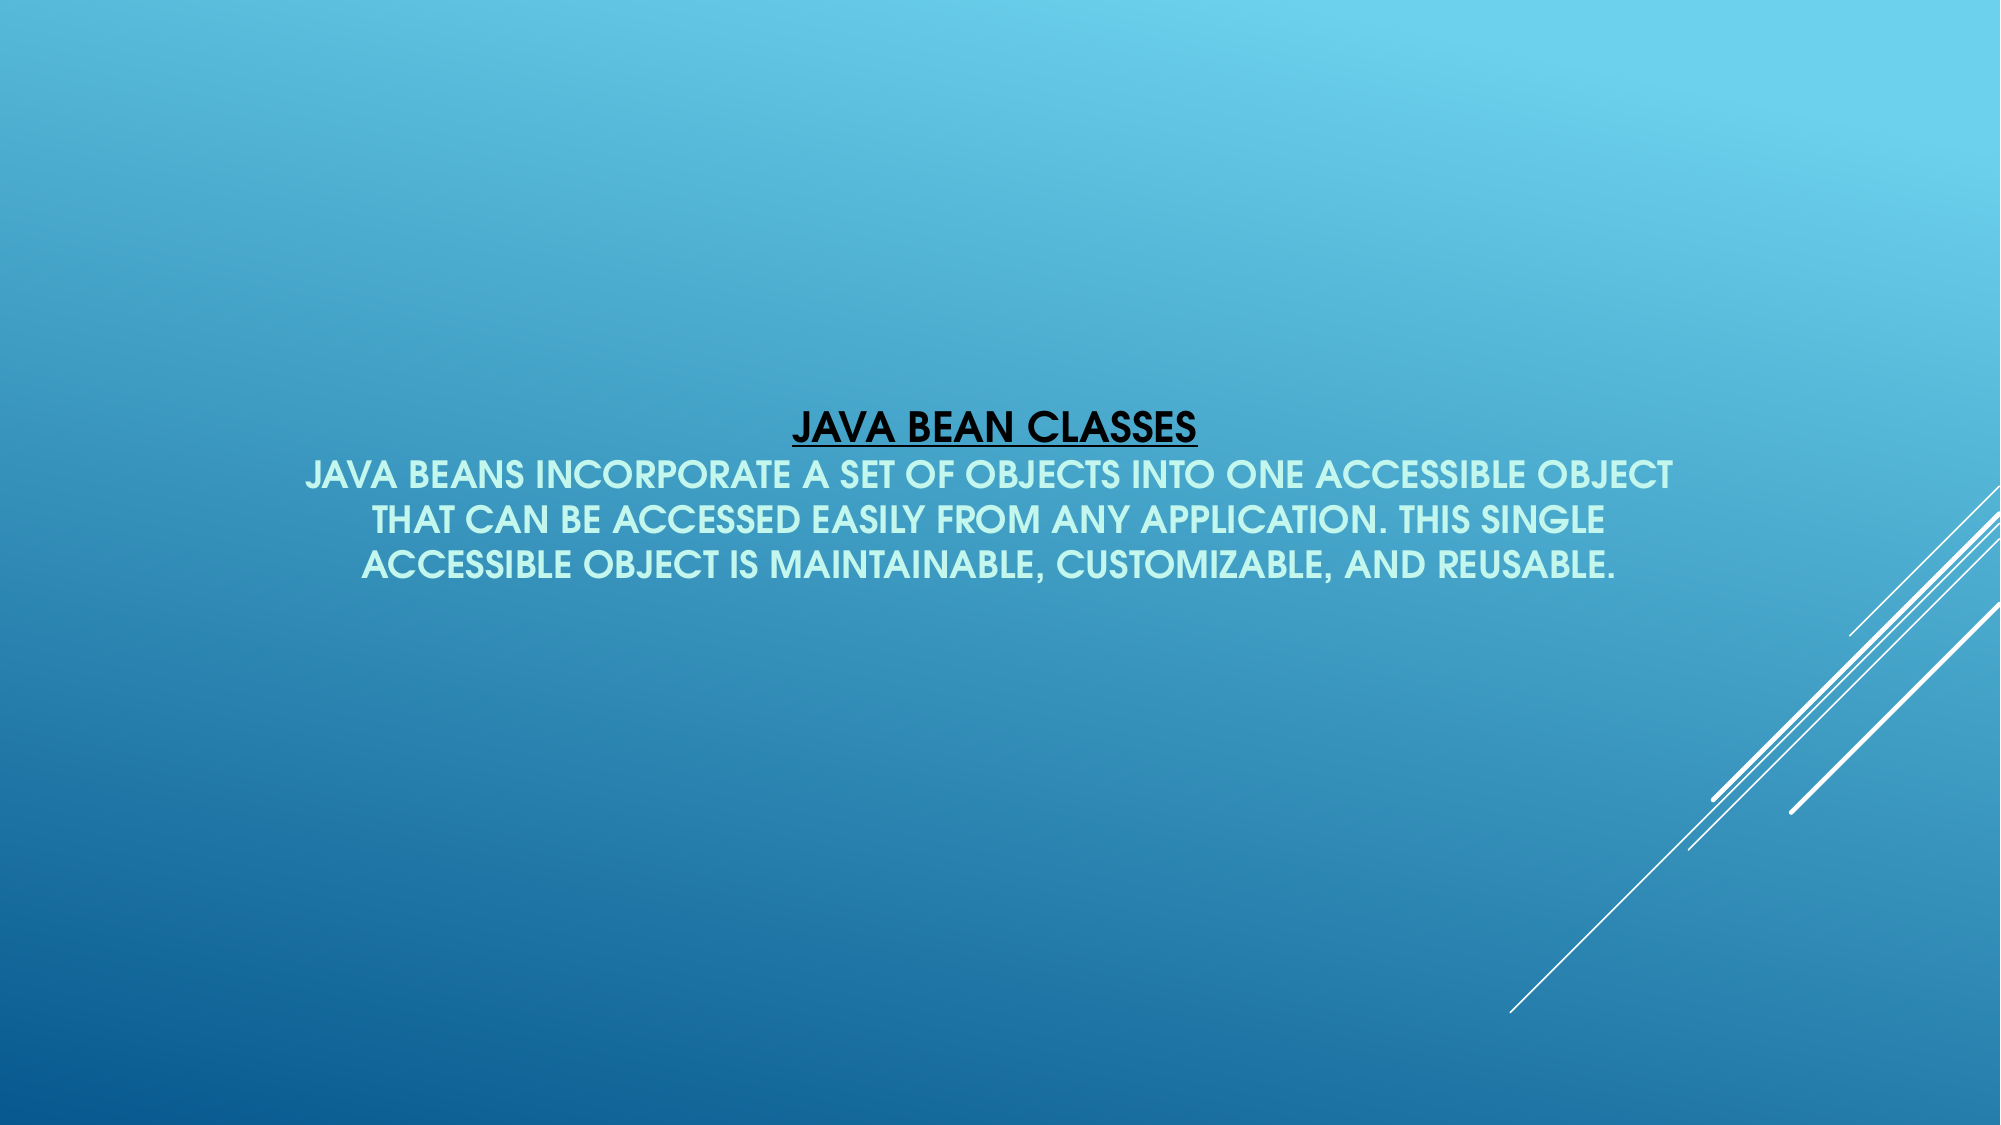

# JAVA BEAN CLASSES Java beans incorporate a set of objects into one accessible object that can be accessed easily from any application. This single accessible object is maintainable, customizable, and reusable.